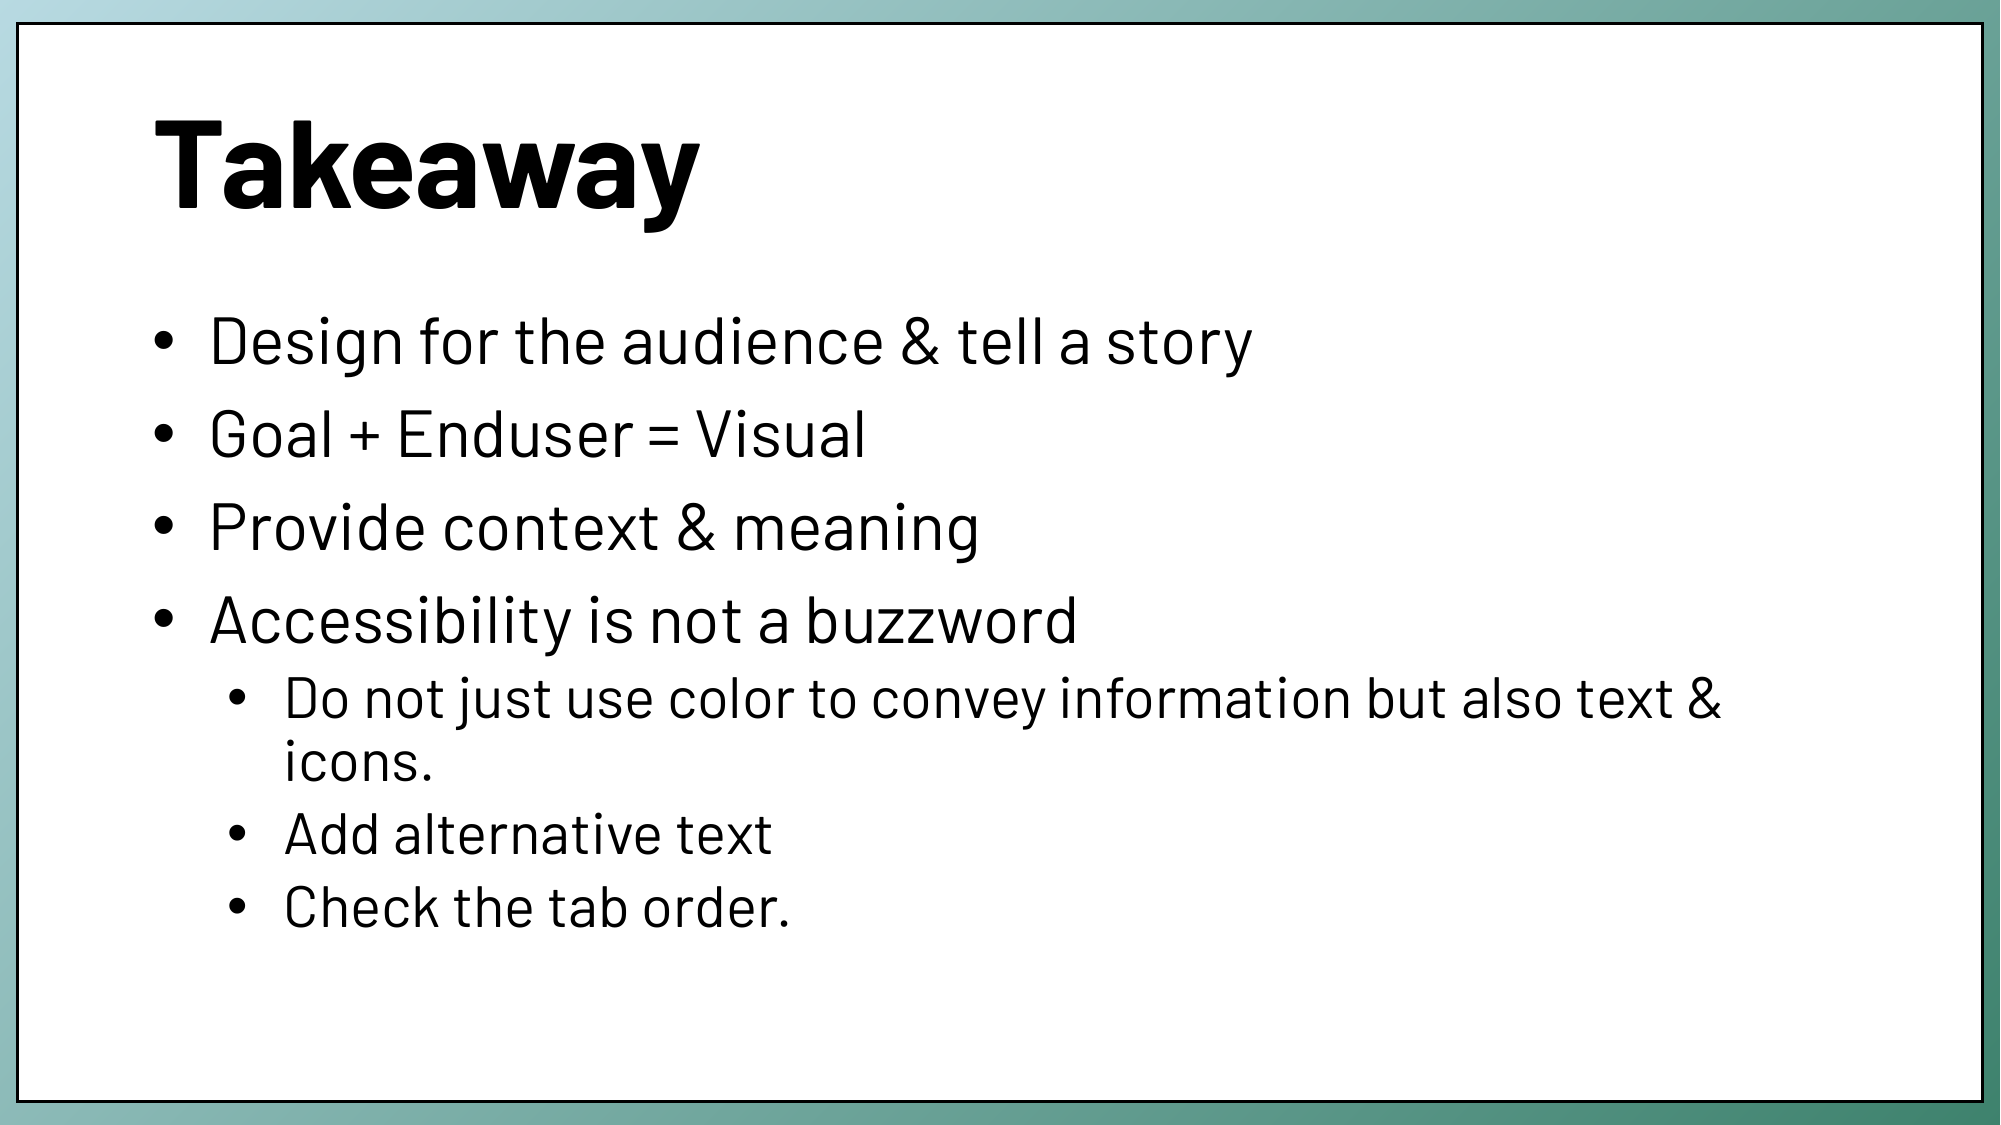

# Takeaway
Design for the audience & tell a story
Goal + Enduser = Visual
Provide context & meaning
Accessibility is not a buzzword
Do not just use color to convey information but also text & icons.
Add alternative text
Check the tab order.